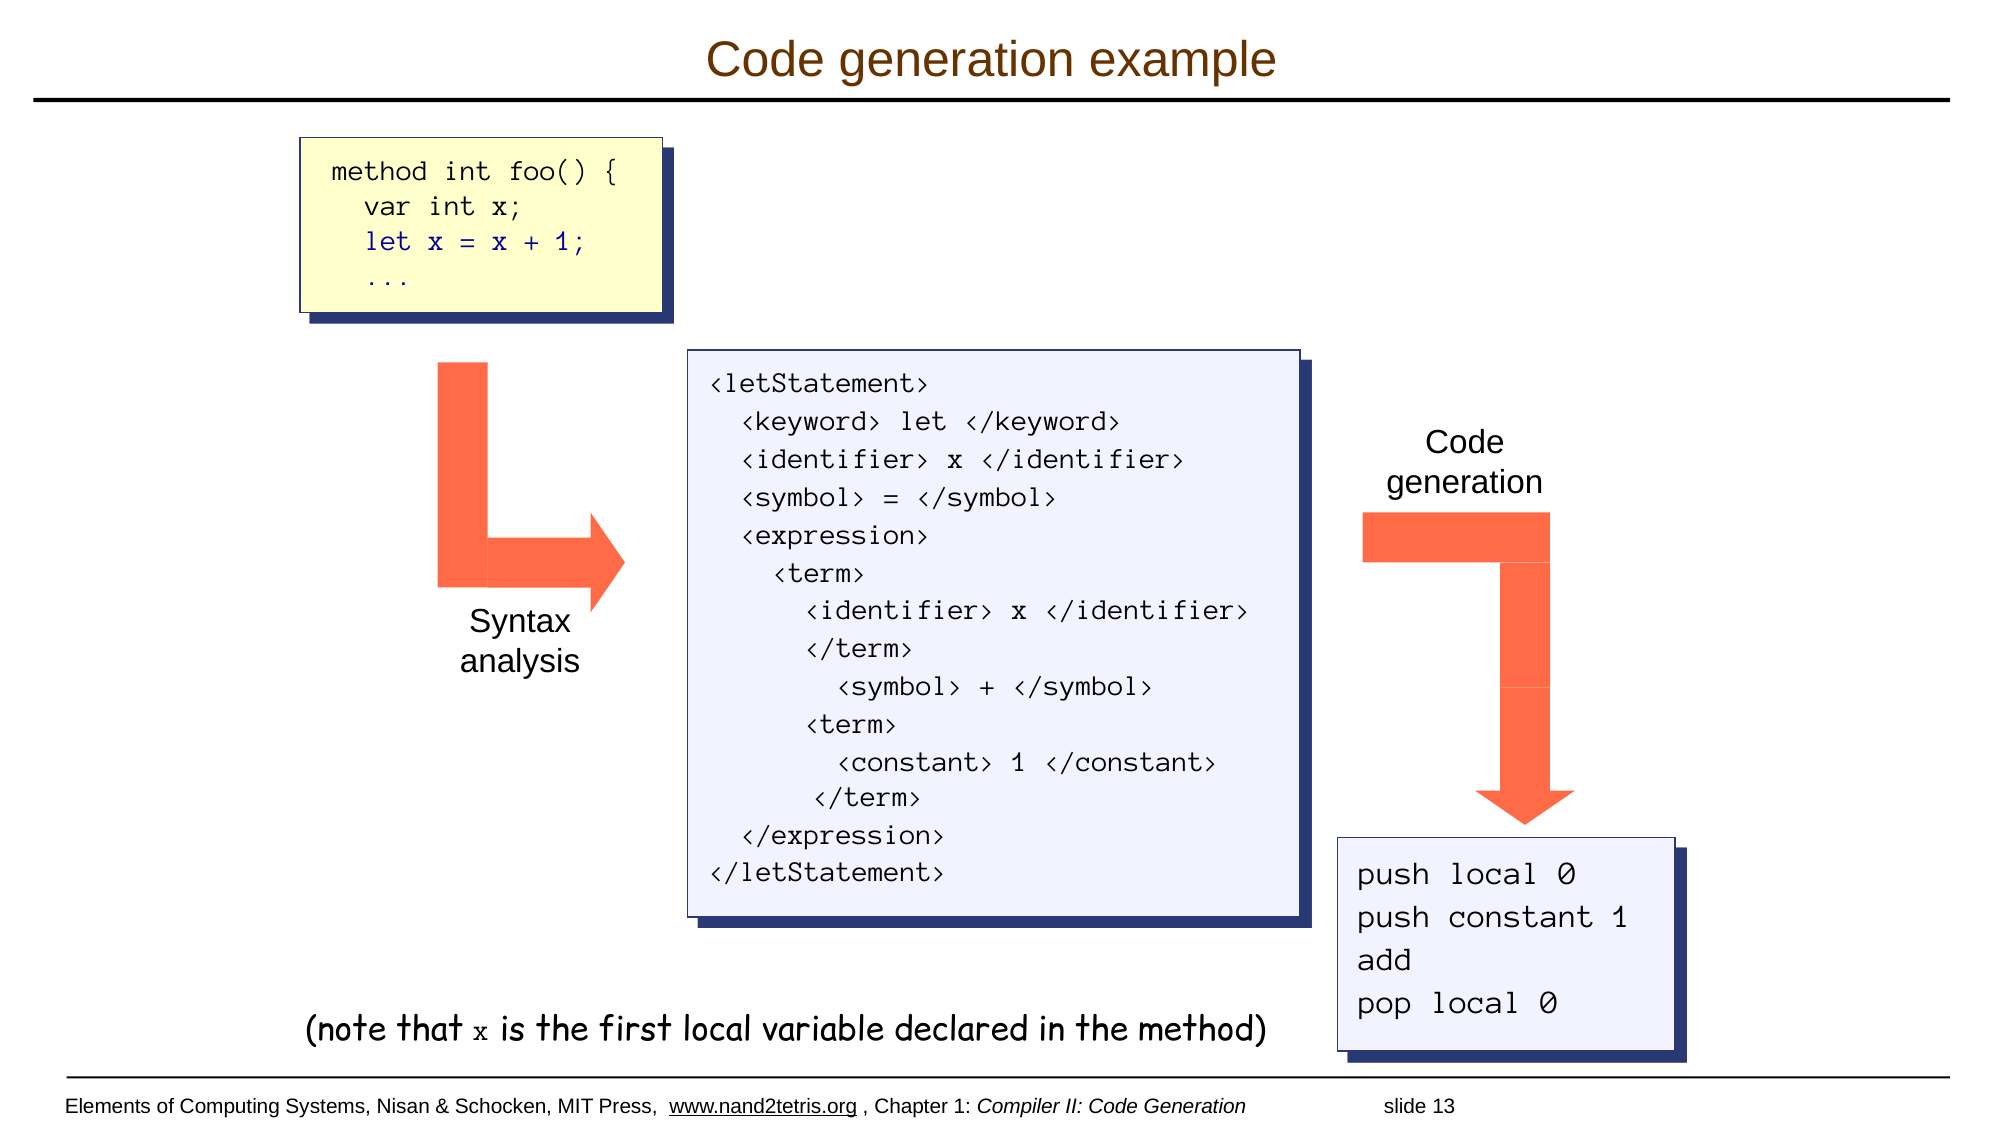

# Code generation example
method int foo() {
  var int x;
  let x = x + 1;
  ...
<letStatement>
  <keyword> let </keyword>
  <identifier> x </identifier>
  <symbol> = </symbol>
  <expression>
    <term>
      <identifier> x </identifier>
      </term>
        <symbol> + </symbol>
      <term>
        <constant> 1 </constant>
   </term>
  </expression>
</letStatement>

Syntax
analysis
Code
generation

push local 0
push constant 1
add
pop local 0
(note that x is the first local variable declared in the method)